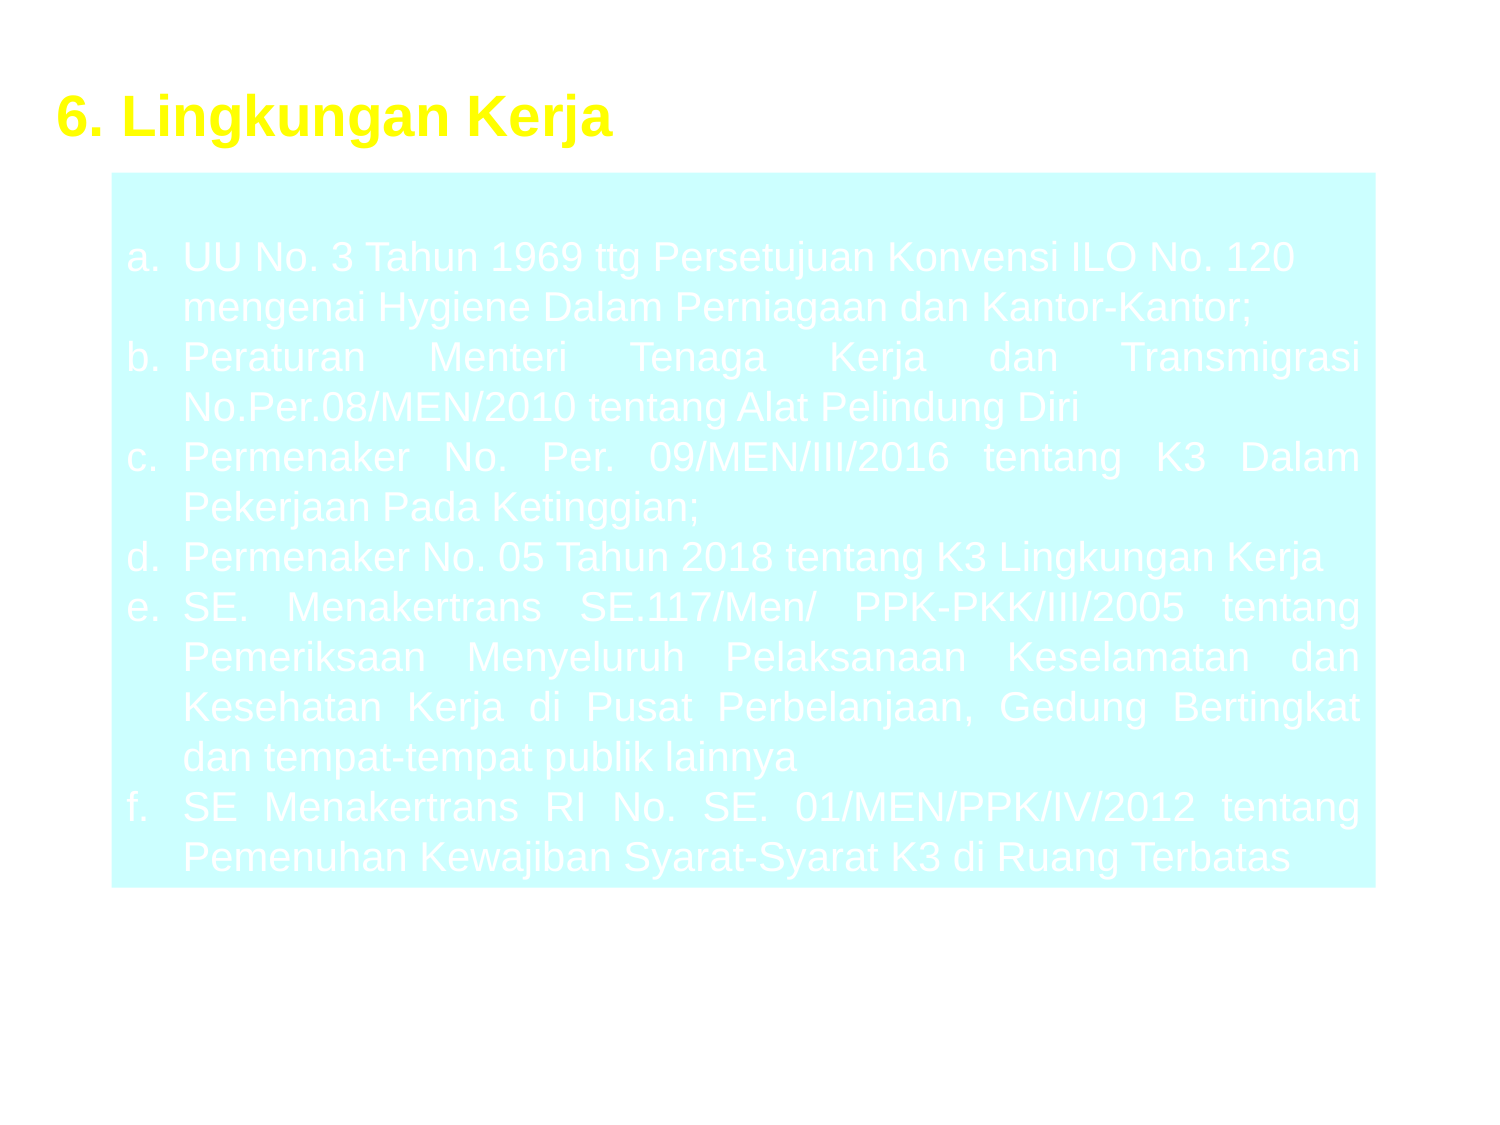

6. Lingkungan Kerja

UU No. 3 Tahun 1969 ttg Persetujuan Konvensi ILO No. 120 mengenai Hygiene Dalam Perniagaan dan Kantor-Kantor;
Peraturan Menteri Tenaga Kerja dan Transmigrasi No.Per.08/MEN/2010 tentang Alat Pelindung Diri
Permenaker No. Per. 09/MEN/III/2016 tentang K3 Dalam Pekerjaan Pada Ketinggian;
Permenaker No. 05 Tahun 2018 tentang K3 Lingkungan Kerja
SE. Menakertrans SE.117/Men/ PPK-PKK/III/2005 tentang Pemeriksaan Menyeluruh Pelaksanaan Keselamatan dan Kesehatan Kerja di Pusat Perbelanjaan, Gedung Bertingkat dan tempat-tempat publik lainnya
SE Menakertrans RI No. SE. 01/MEN/PPK/IV/2012 tentang Pemenuhan Kewajiban Syarat-Syarat K3 di Ruang Terbatas